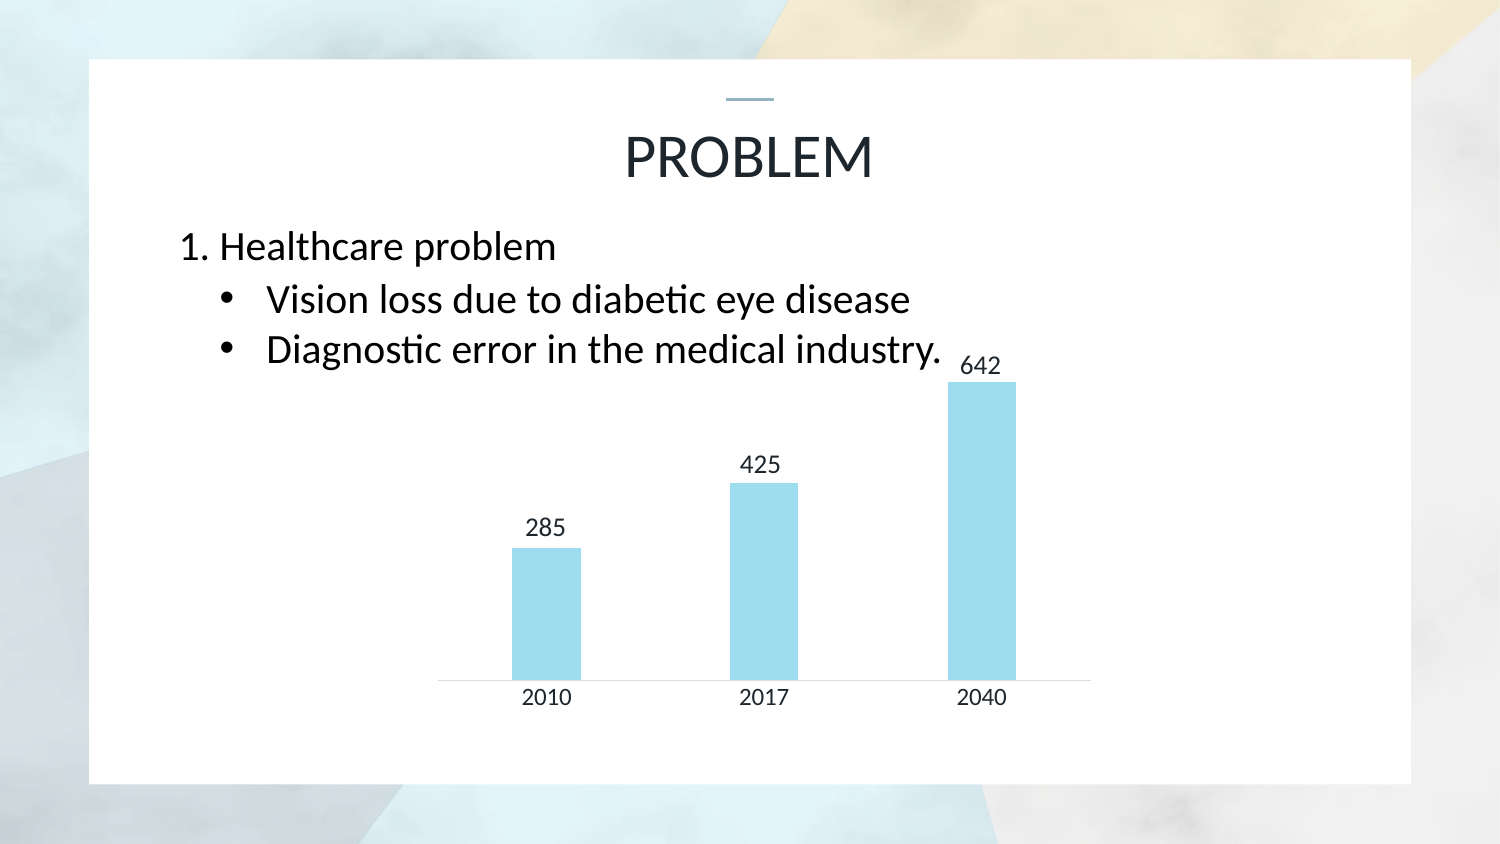

# PROBLEM
1. Healthcare problem
Vision loss due to diabetic eye disease
Diagnostic error in the medical industry.

### Chart

| Category | Million |
|---|---|
| 2010 | 285.0 |
| 2017 | 425.0 |
| 2040 | 642.0 |
642
425
285